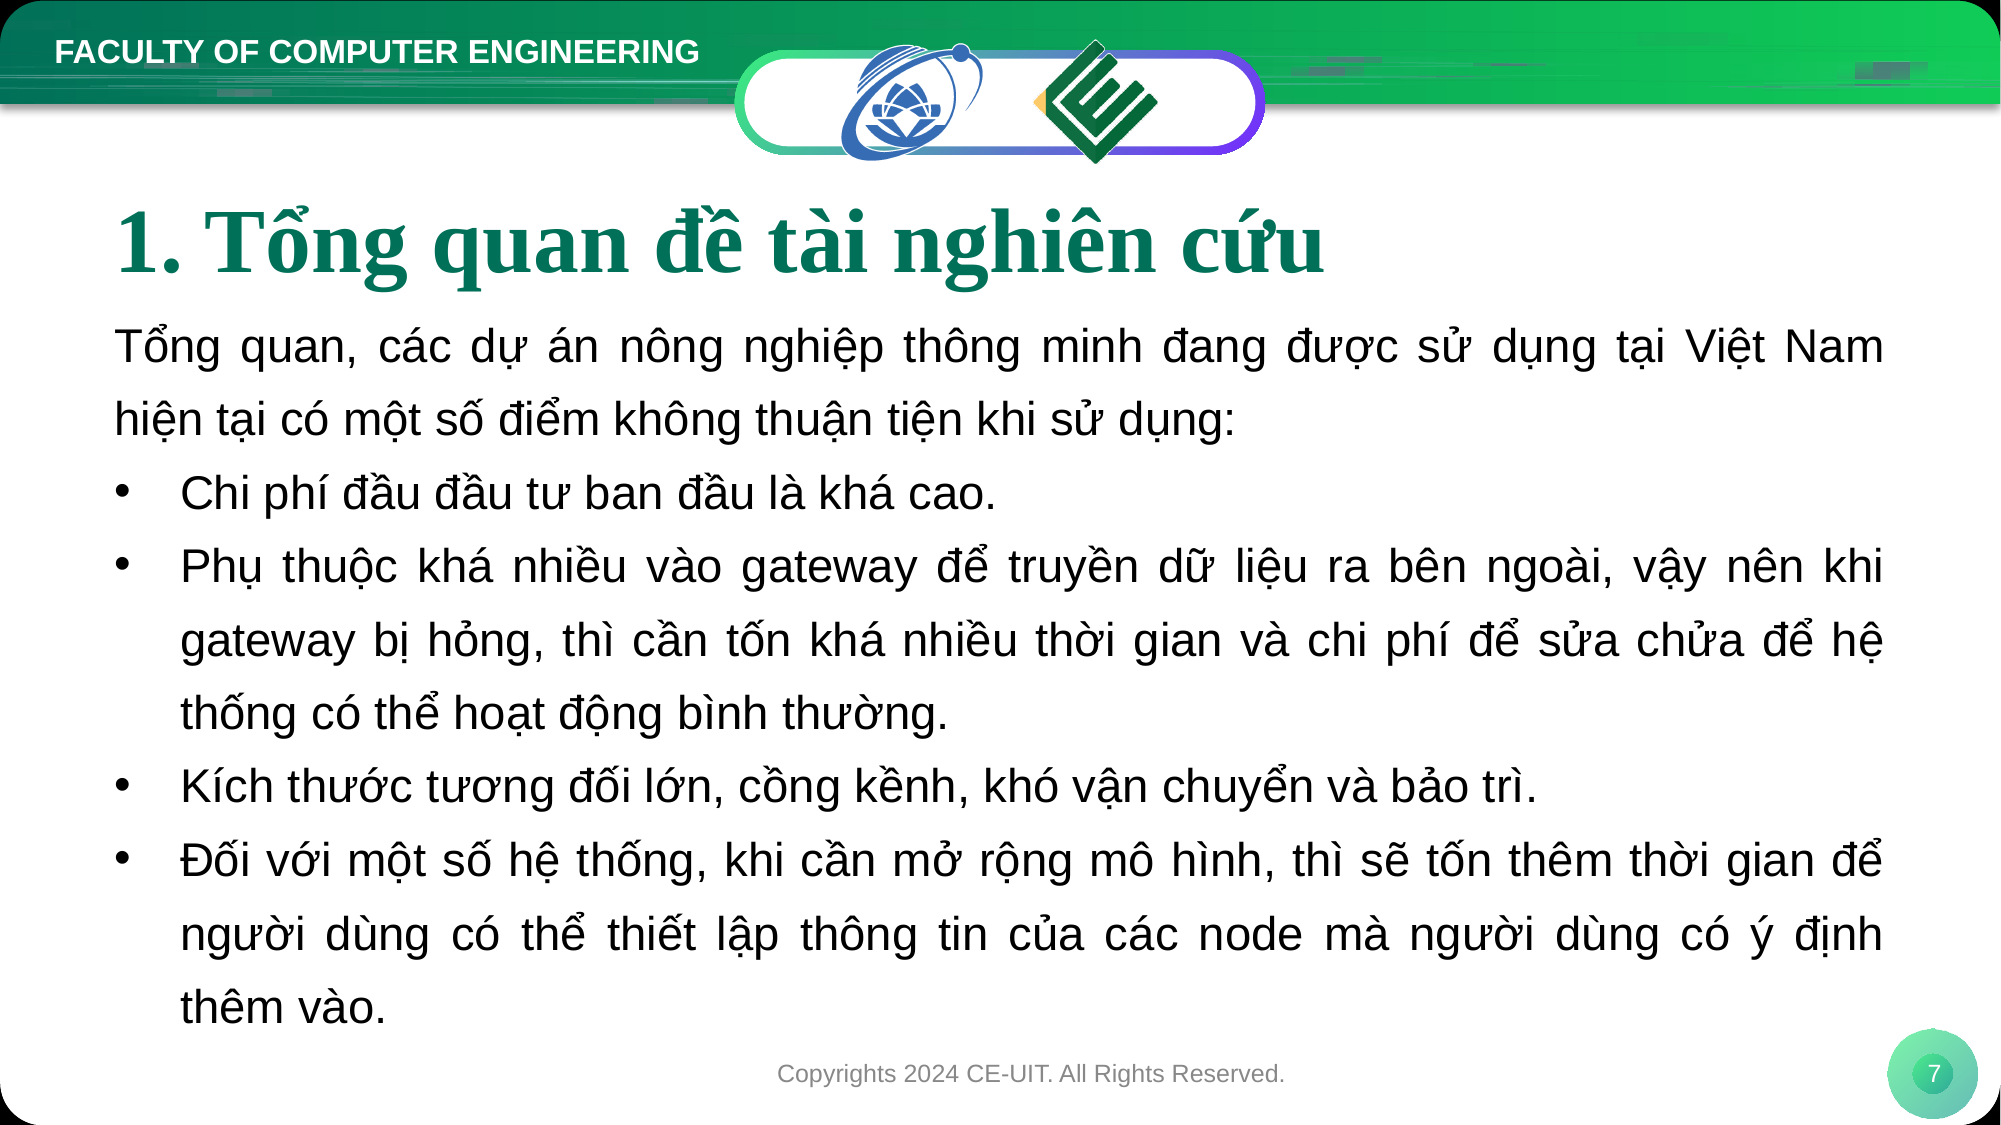

# 1. Tổng quan đề tài nghiên cứu
Tổng quan, các dự án nông nghiệp thông minh đang được sử dụng tại Việt Nam hiện tại có một số điểm không thuận tiện khi sử dụng:
Chi phí đầu đầu tư ban đầu là khá cao.
Phụ thuộc khá nhiều vào gateway để truyền dữ liệu ra bên ngoài, vậy nên khi gateway bị hỏng, thì cần tốn khá nhiều thời gian và chi phí để sửa chửa để hệ thống có thể hoạt động bình thường.
Kích thước tương đối lớn, cồng kềnh, khó vận chuyển và bảo trì.
Đối với một số hệ thống, khi cần mở rộng mô hình, thì sẽ tốn thêm thời gian để người dùng có thể thiết lập thông tin của các node mà người dùng có ý định thêm vào.
Copyrights 2024 CE-UIT. All Rights Reserved.
7